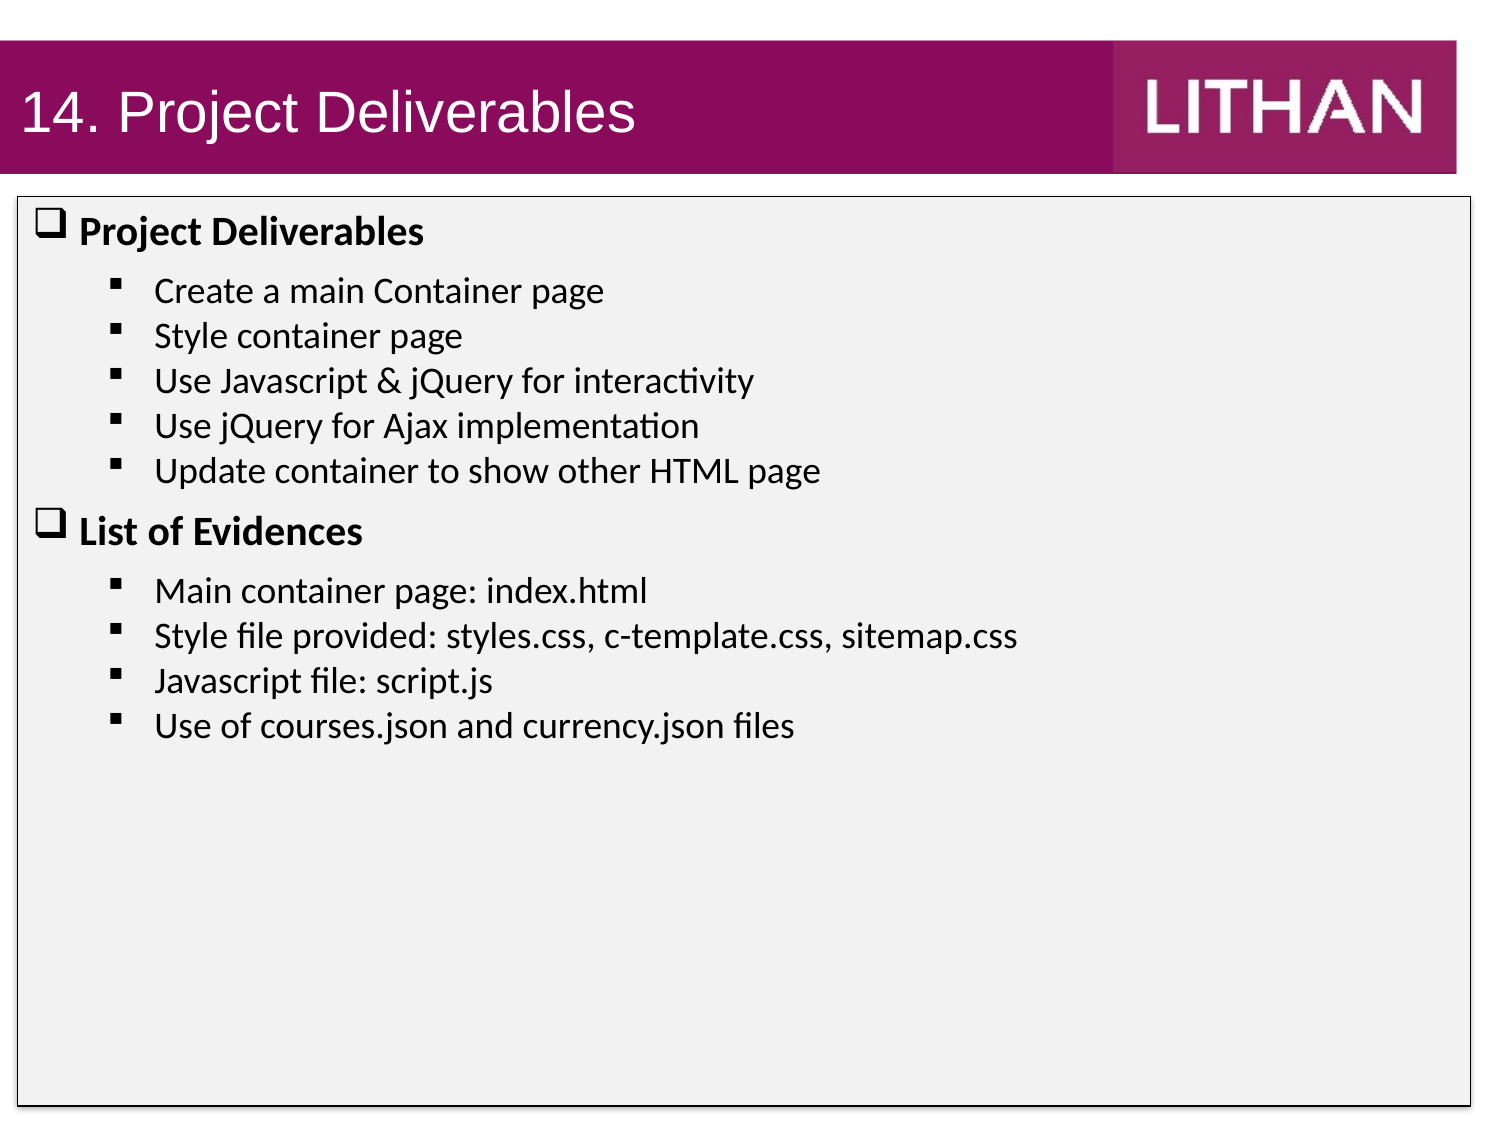

14. Project Deliverables
Project Deliverables
Create a main Container page
Style container page
Use Javascript & jQuery for interactivity
Use jQuery for Ajax implementation
Update container to show other HTML page
List of Evidences
Main container page: index.html
Style file provided: styles.css, c-template.css, sitemap.css
Javascript file: script.js
Use of courses.json and currency.json files